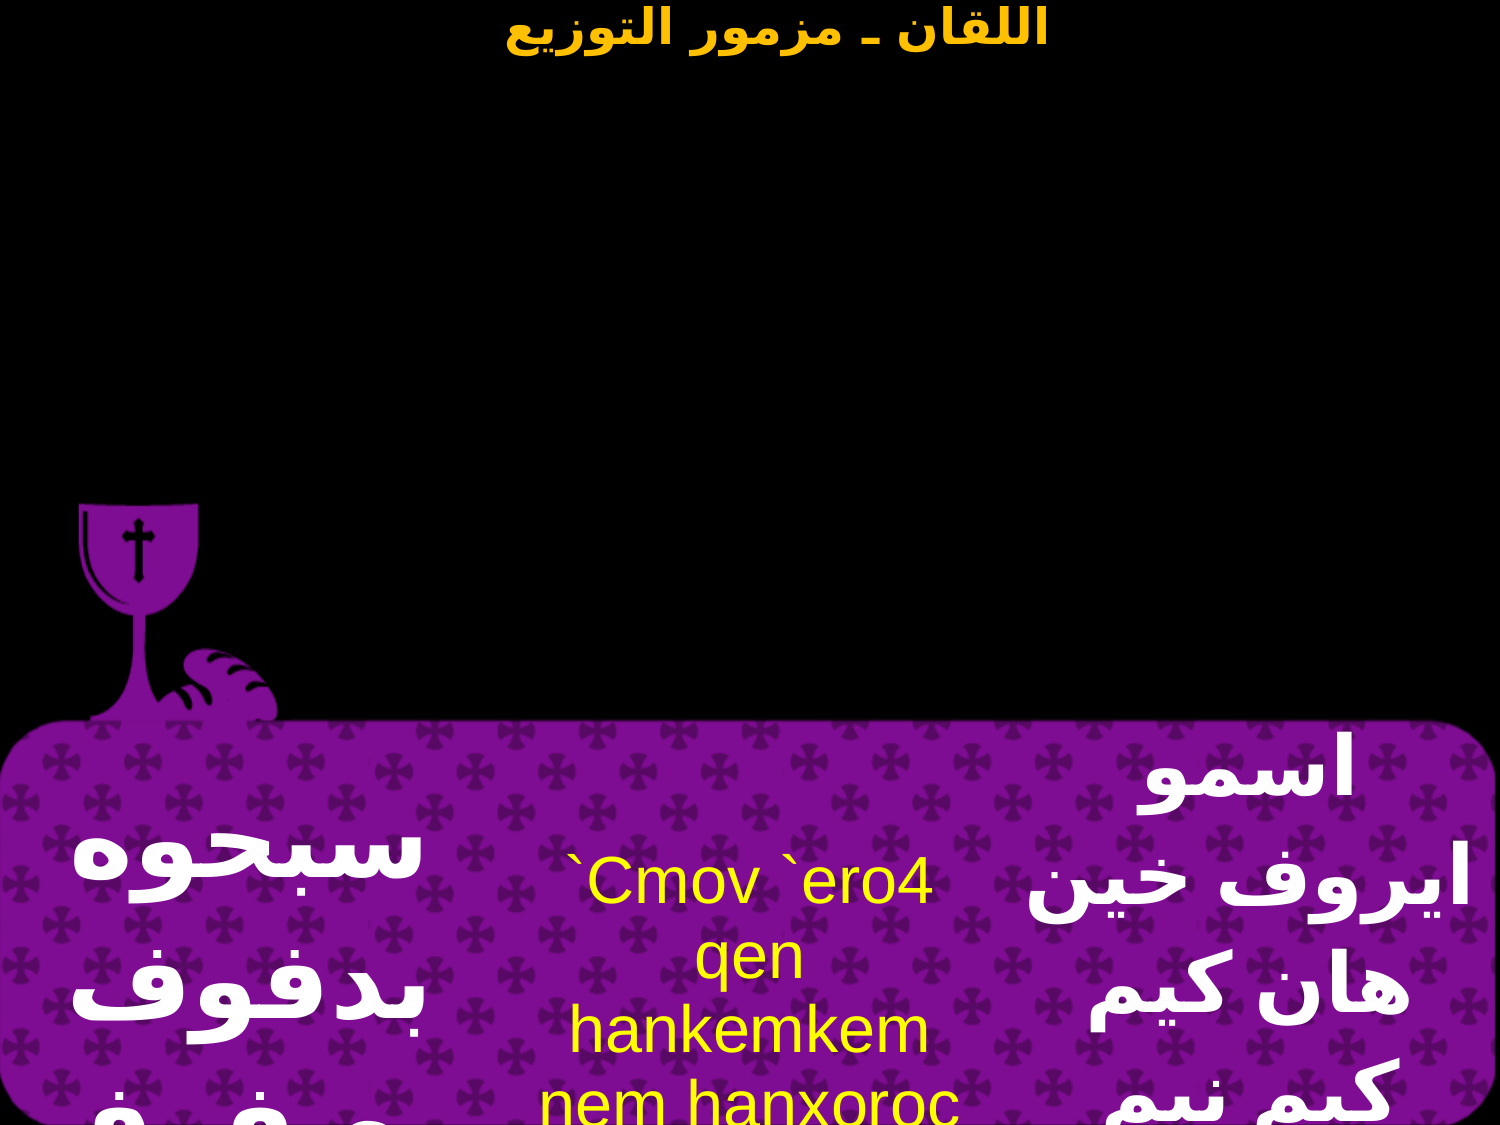

| سبحوه بدفوف وصفوف | `Cmov `ero4 qen hankemkem nem hanxoroc | اسمو ايروف خين هان كيم كيم نيم هان خورس |
| --- | --- | --- |